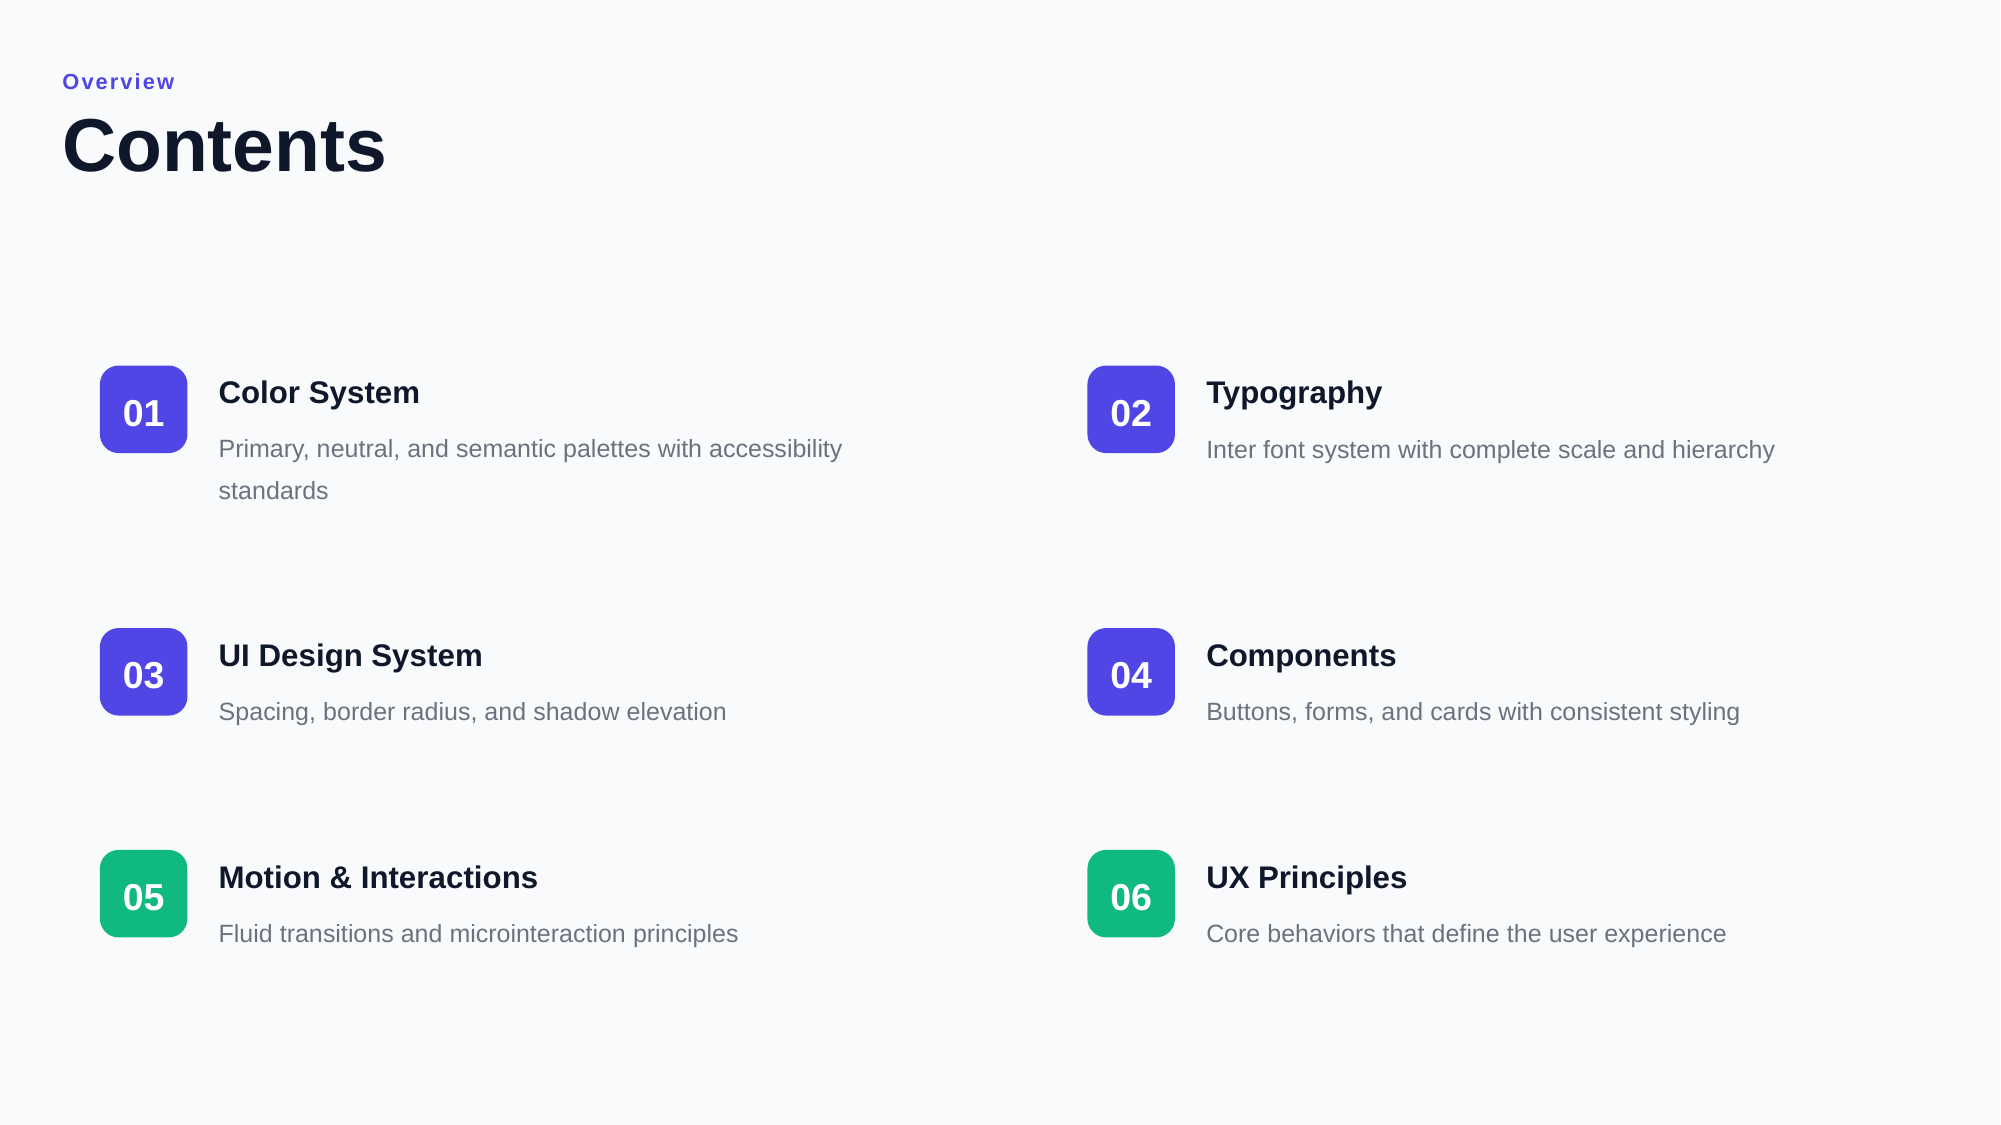

Overview
Contents
01

Color System
02

Typography
Primary, neutral, and semantic palettes with accessibility standards
Inter font system with complete scale and hierarchy
03

UI Design System
04

Components
Spacing, border radius, and shadow elevation
Buttons, forms, and cards with consistent styling
05

Motion & Interactions
06

UX Principles
Fluid transitions and microinteraction principles
Core behaviors that define the user experience